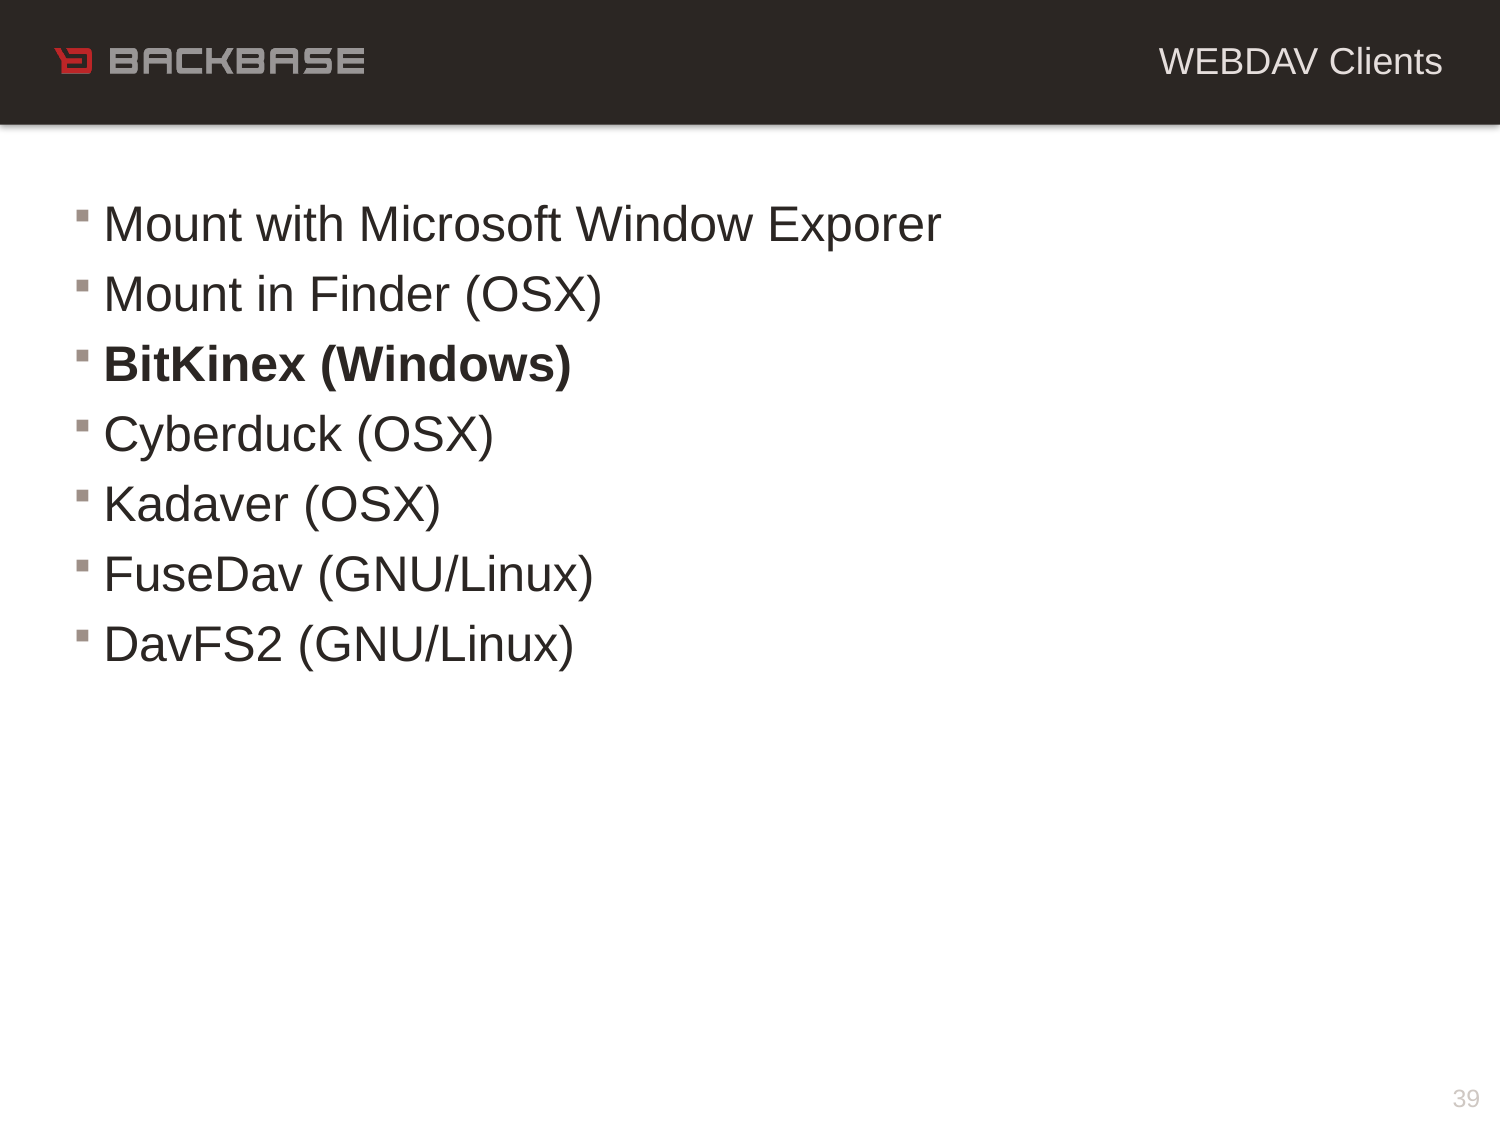

WEBDAV Clients
Mount with Microsoft Window Exporer
Mount in Finder (OSX)
BitKinex (Windows)
Cyberduck (OSX)
Kadaver (OSX)
FuseDav (GNU/Linux)
DavFS2 (GNU/Linux)

39